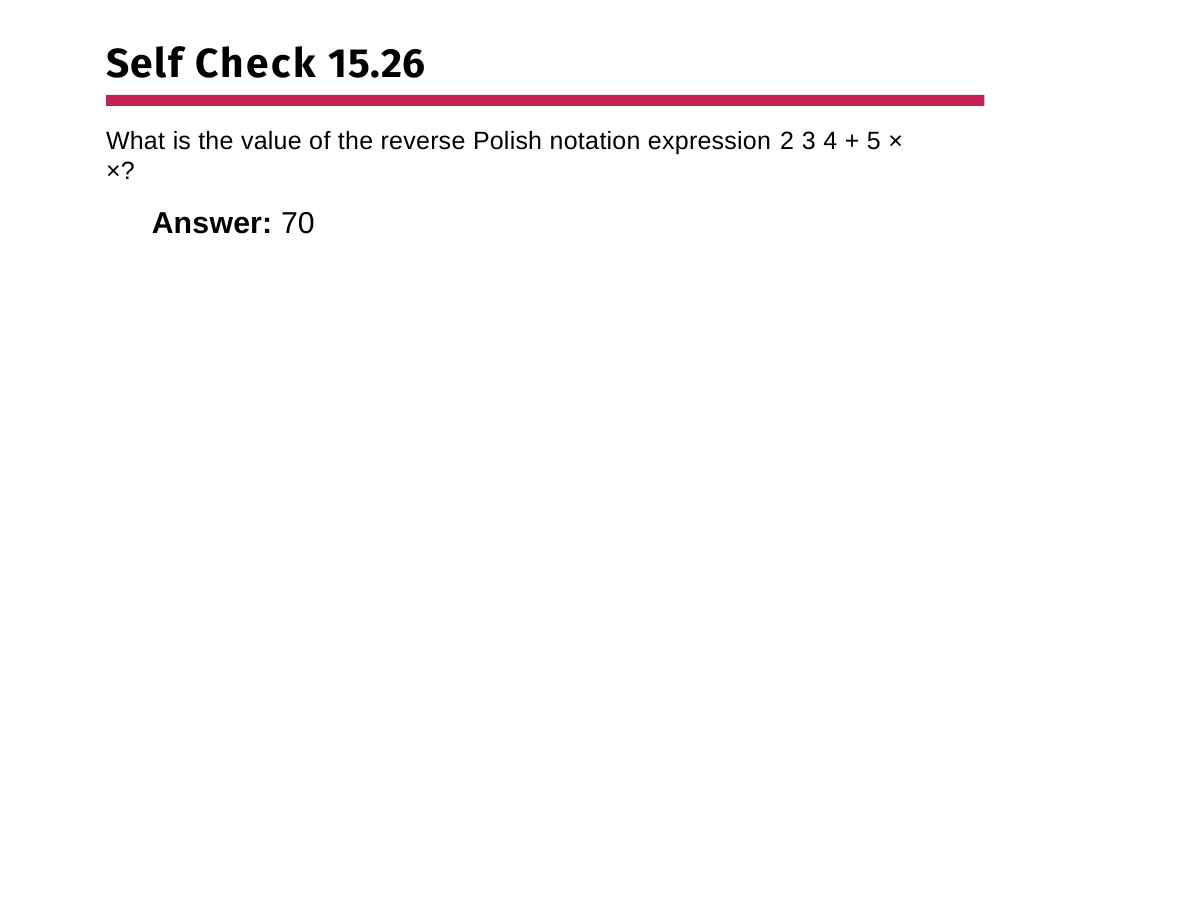

# Self Check 15.26

What is the value of the reverse Polish notation expression 2 3 4 + 5 × ×?
Answer: 70